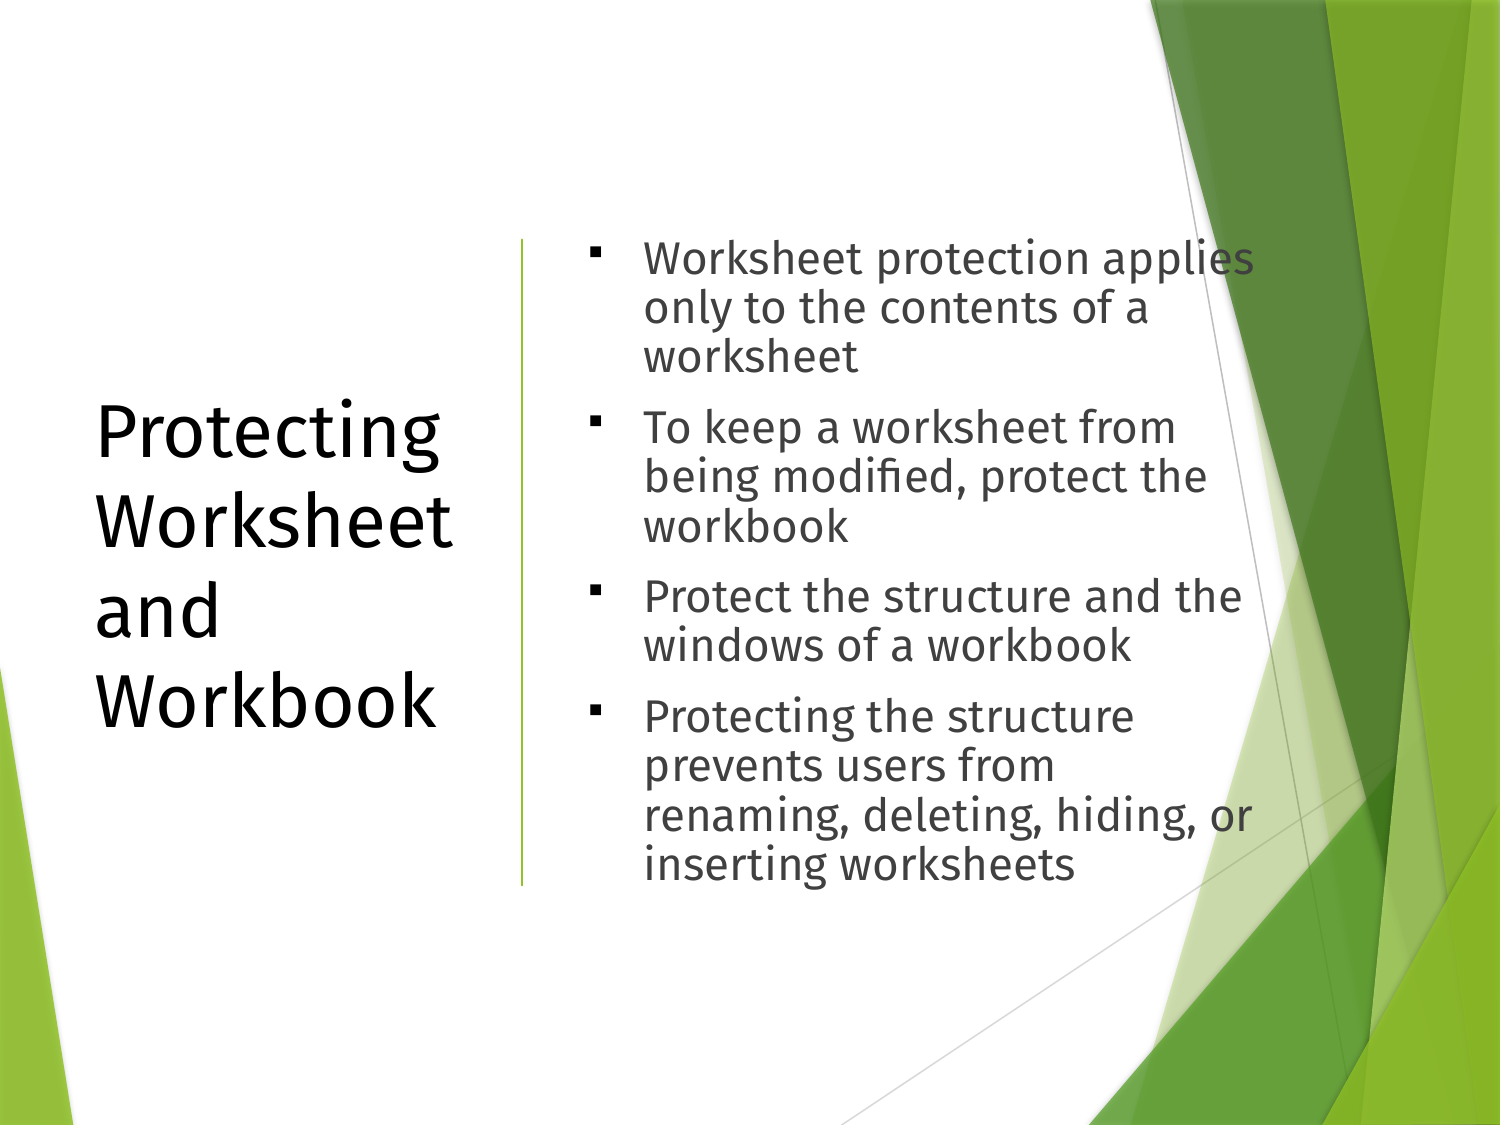

# Protecting Worksheet and Workbook
Worksheet protection applies only to the contents of a worksheet
To keep a worksheet from being modified, protect the workbook
Protect the structure and the windows of a workbook
Protecting the structure prevents users from renaming, deleting, hiding, or inserting worksheets